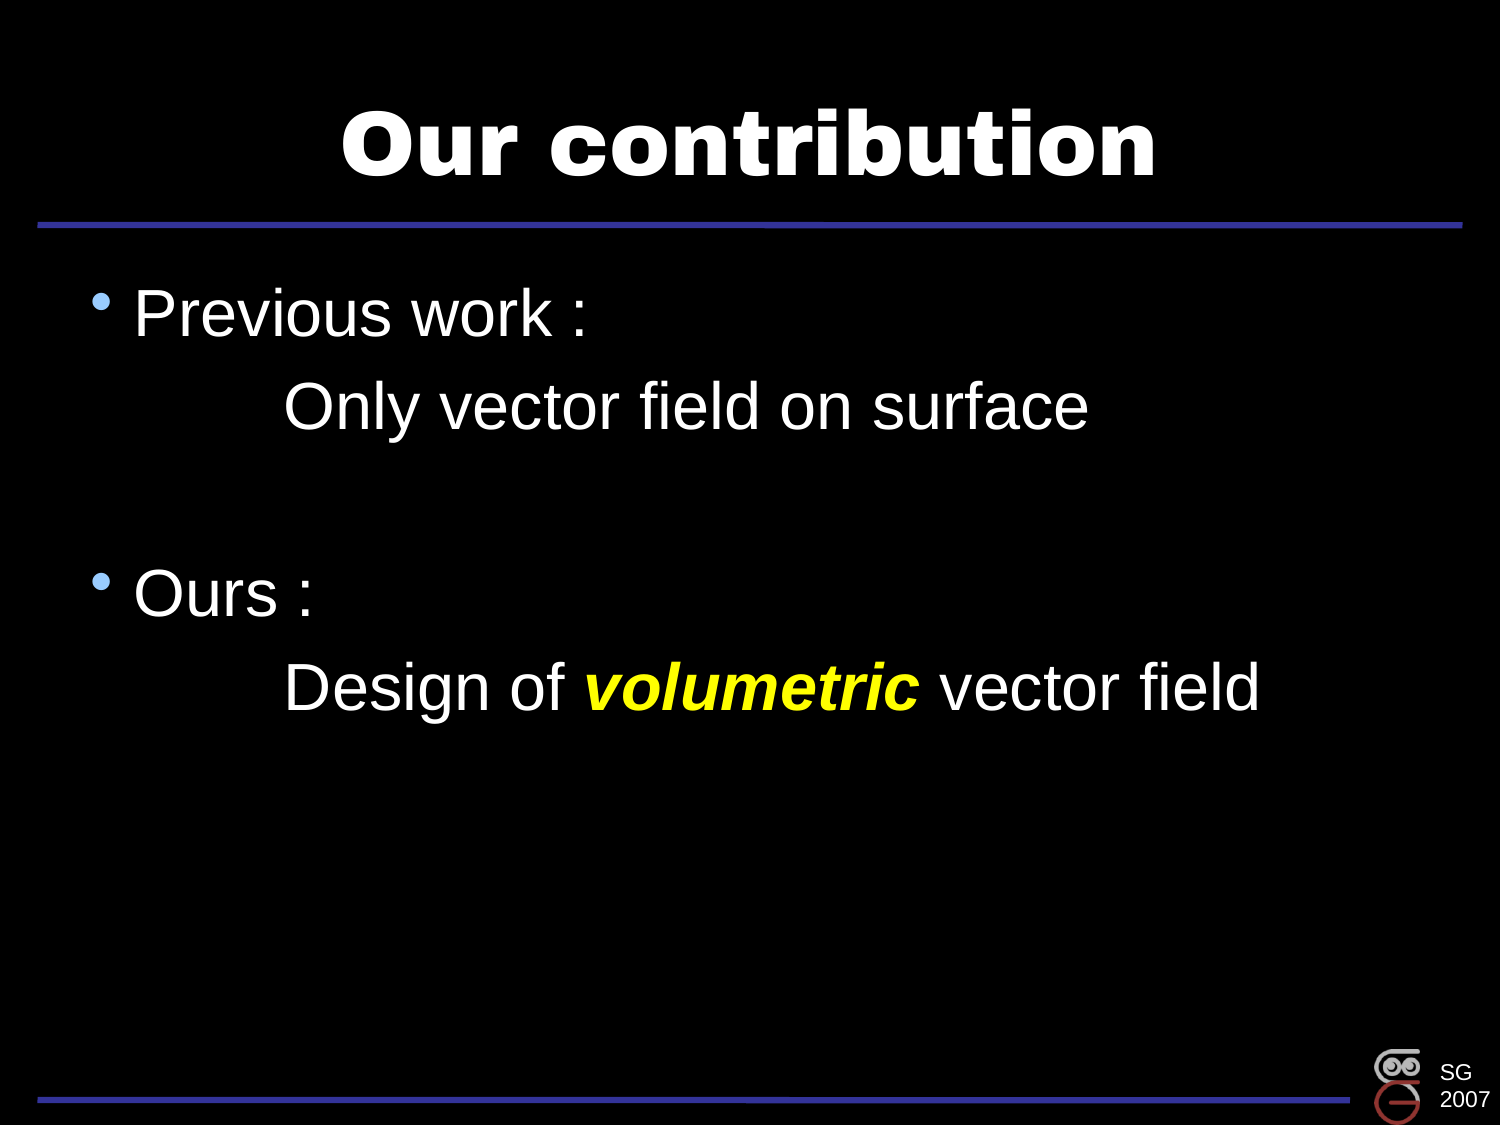

# Our contribution
Previous work :
		Only vector field on surface

Ours :
		Design of volumetric vector field